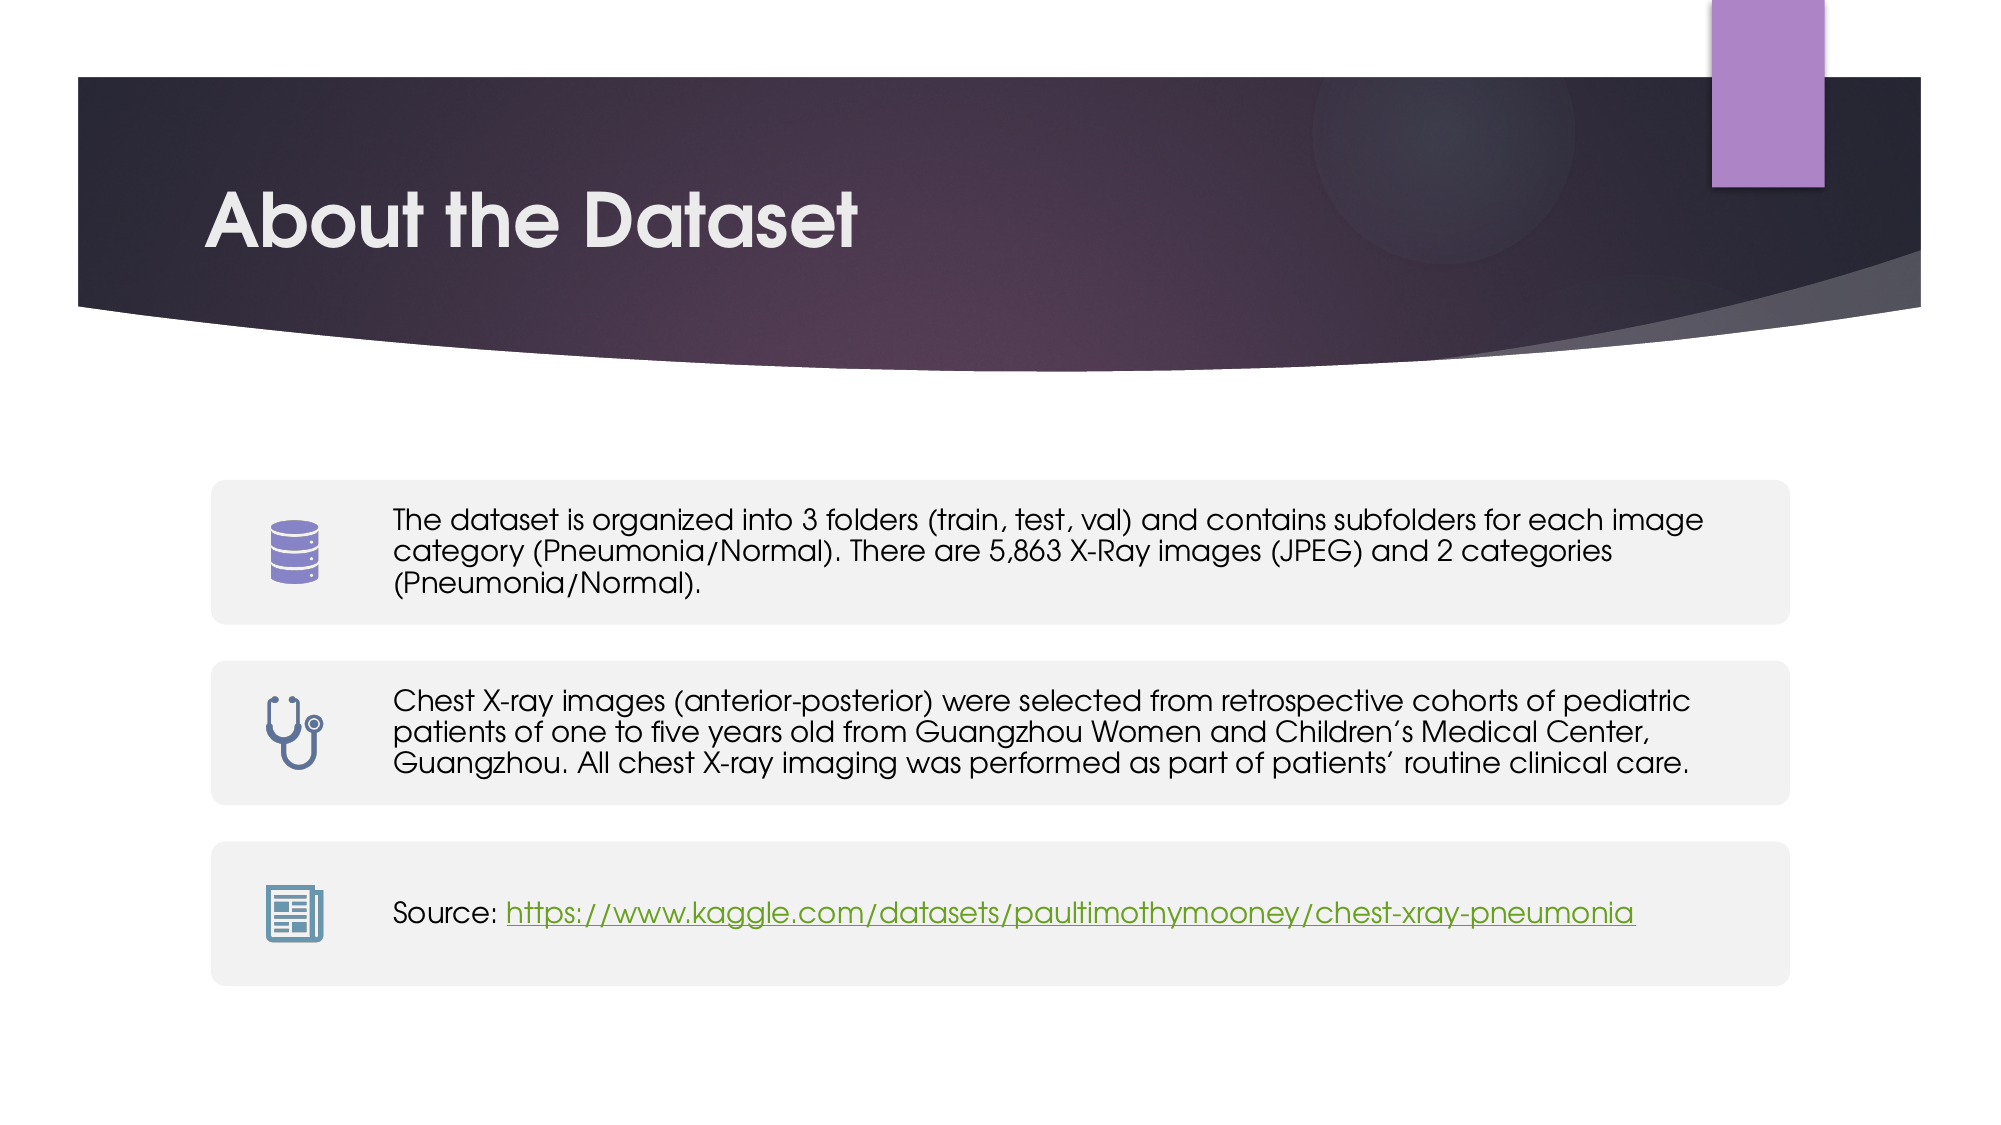

# About the Dataset
The dataset is organized into 3 folders (train, test, val) and contains subfolders for each image category (Pneumonia/Normal). There are 5,863 X-Ray images (JPEG) and 2 categories (Pneumonia/Normal).
Chest X-ray images (anterior-posterior) were selected from retrospective cohorts of pediatric patients of one to five years old from Guangzhou Women and Children’s Medical Center, Guangzhou. All chest X-ray imaging was performed as part of patients’ routine clinical care.
Source: https://www.kaggle.com/datasets/paultimothymooney/chest-xray-pneumonia